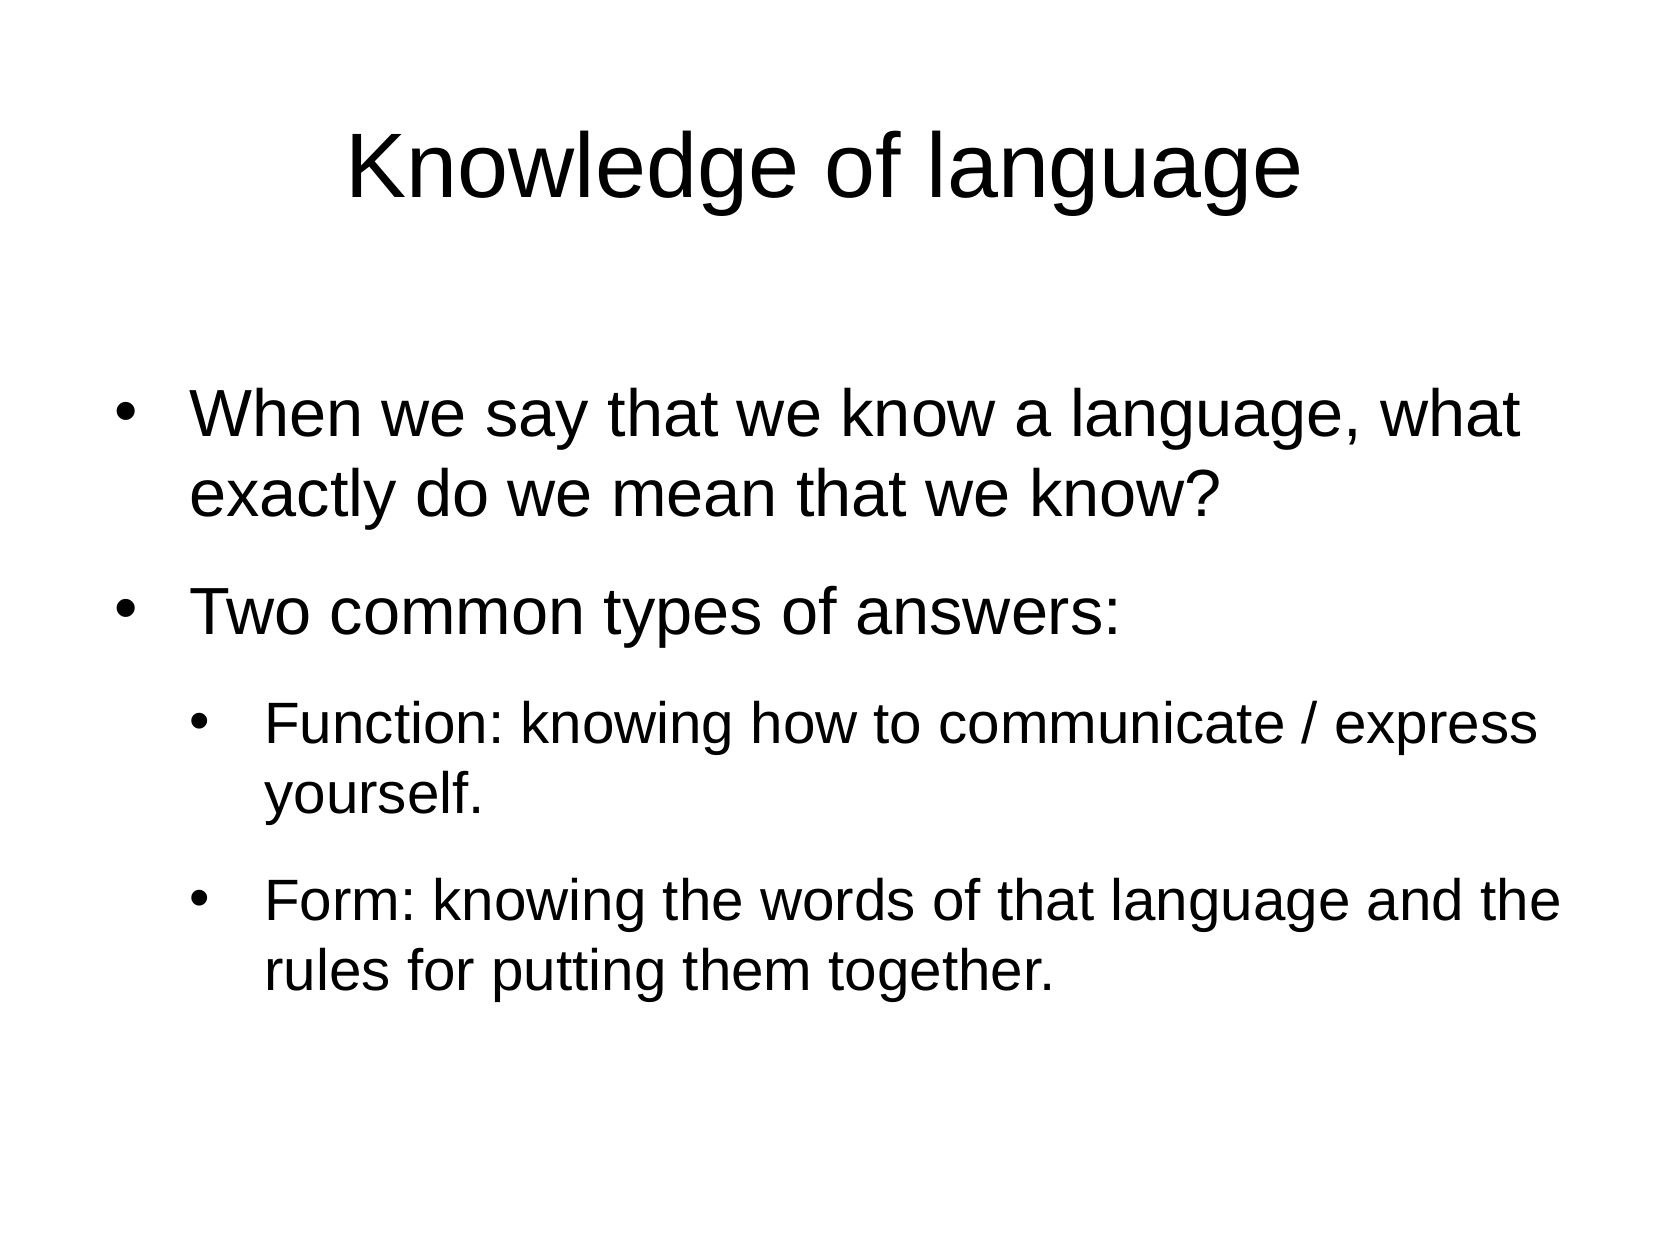

Knowledge of language
When we say that we know a language, what exactly do we mean that we know?
Two common types of answers:
Function: knowing how to communicate / express yourself.
Form: knowing the words of that language and the rules for putting them together.